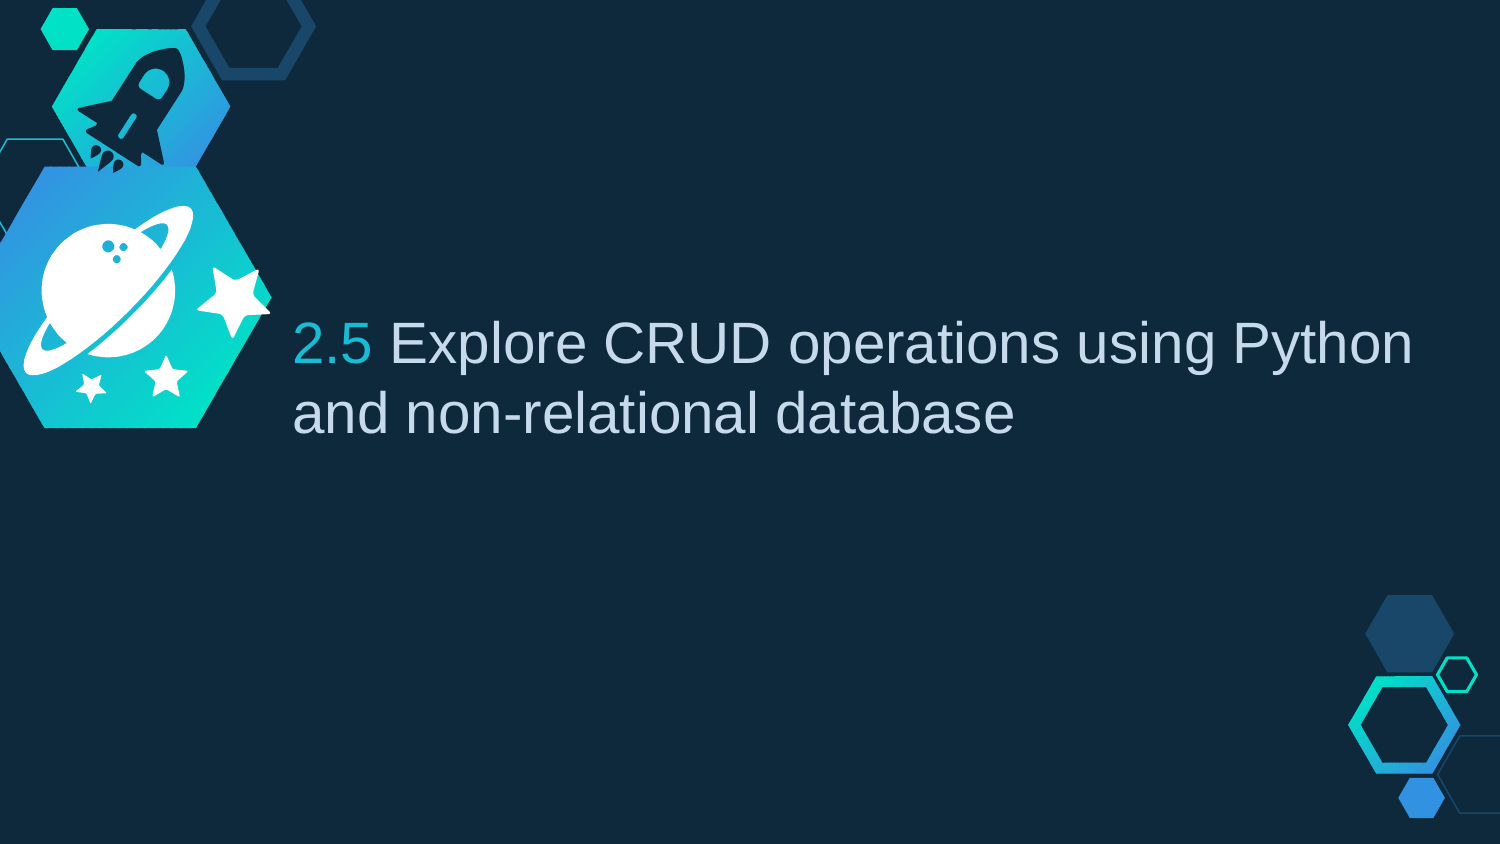

2.5 Explore CRUD operations using Python and non-relational database